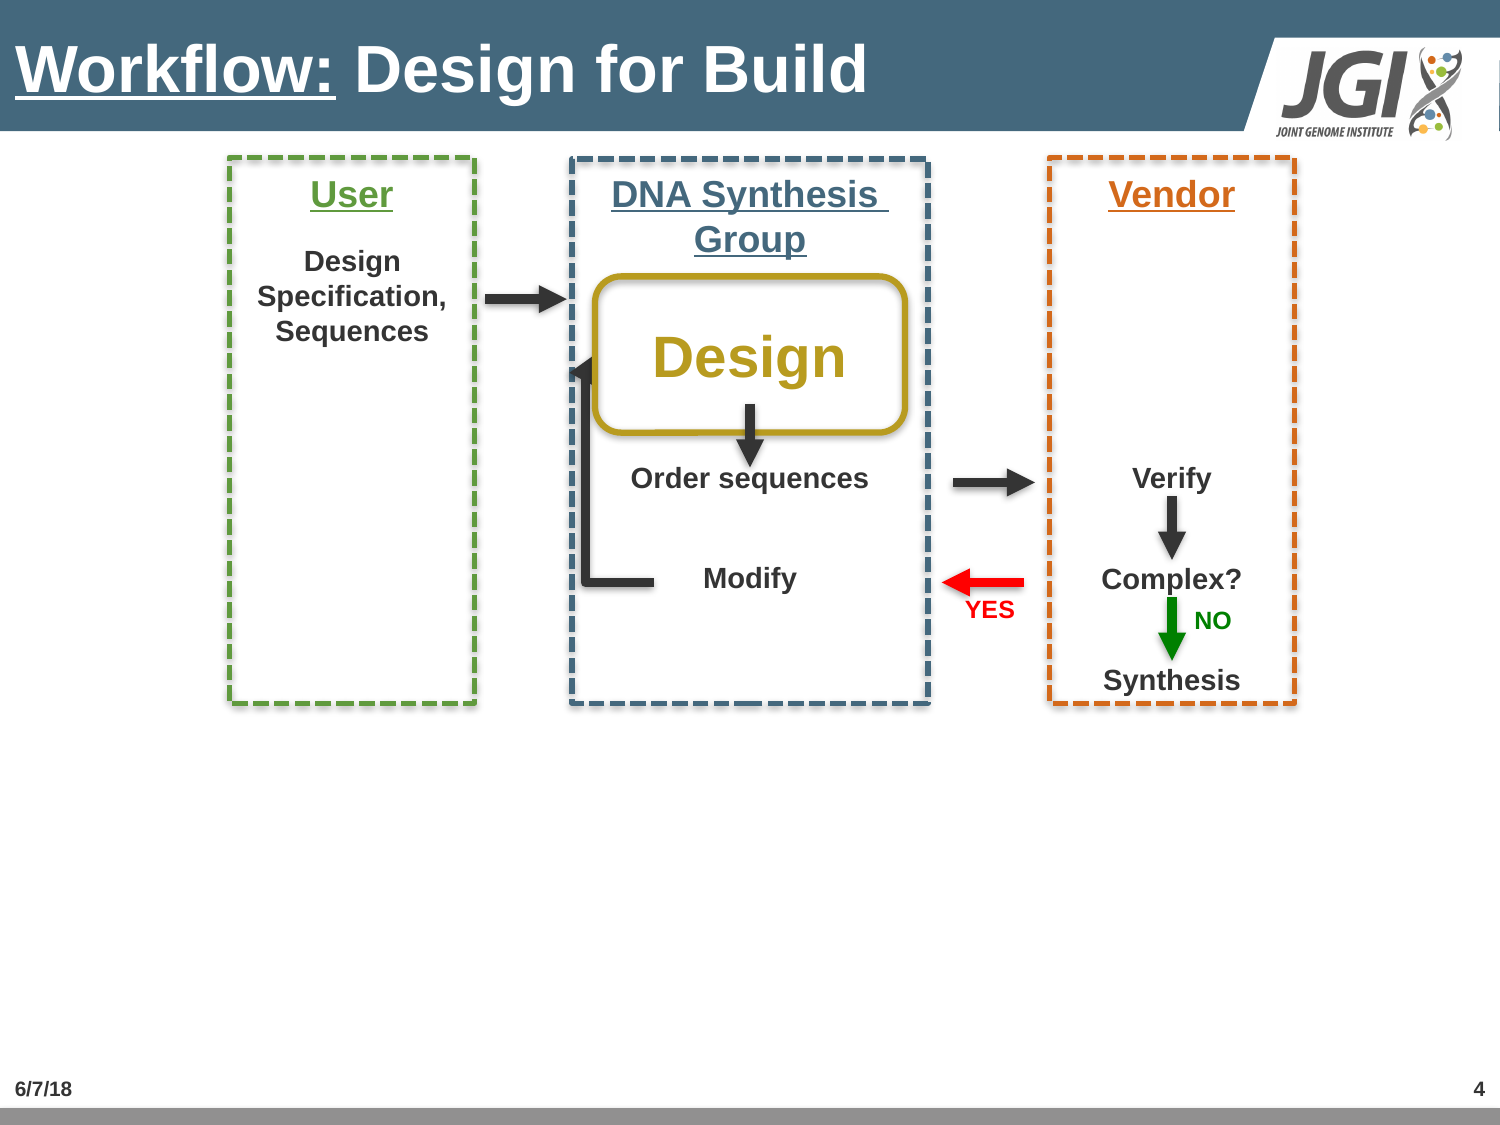

# Workflow: Design for Build

User
DNA Synthesis
Group
Vendor
Design
Specification,
Sequences

Design
Modify
YES
Order sequences
Verify
Complex?
NO
Synthesis
6/7/18
4